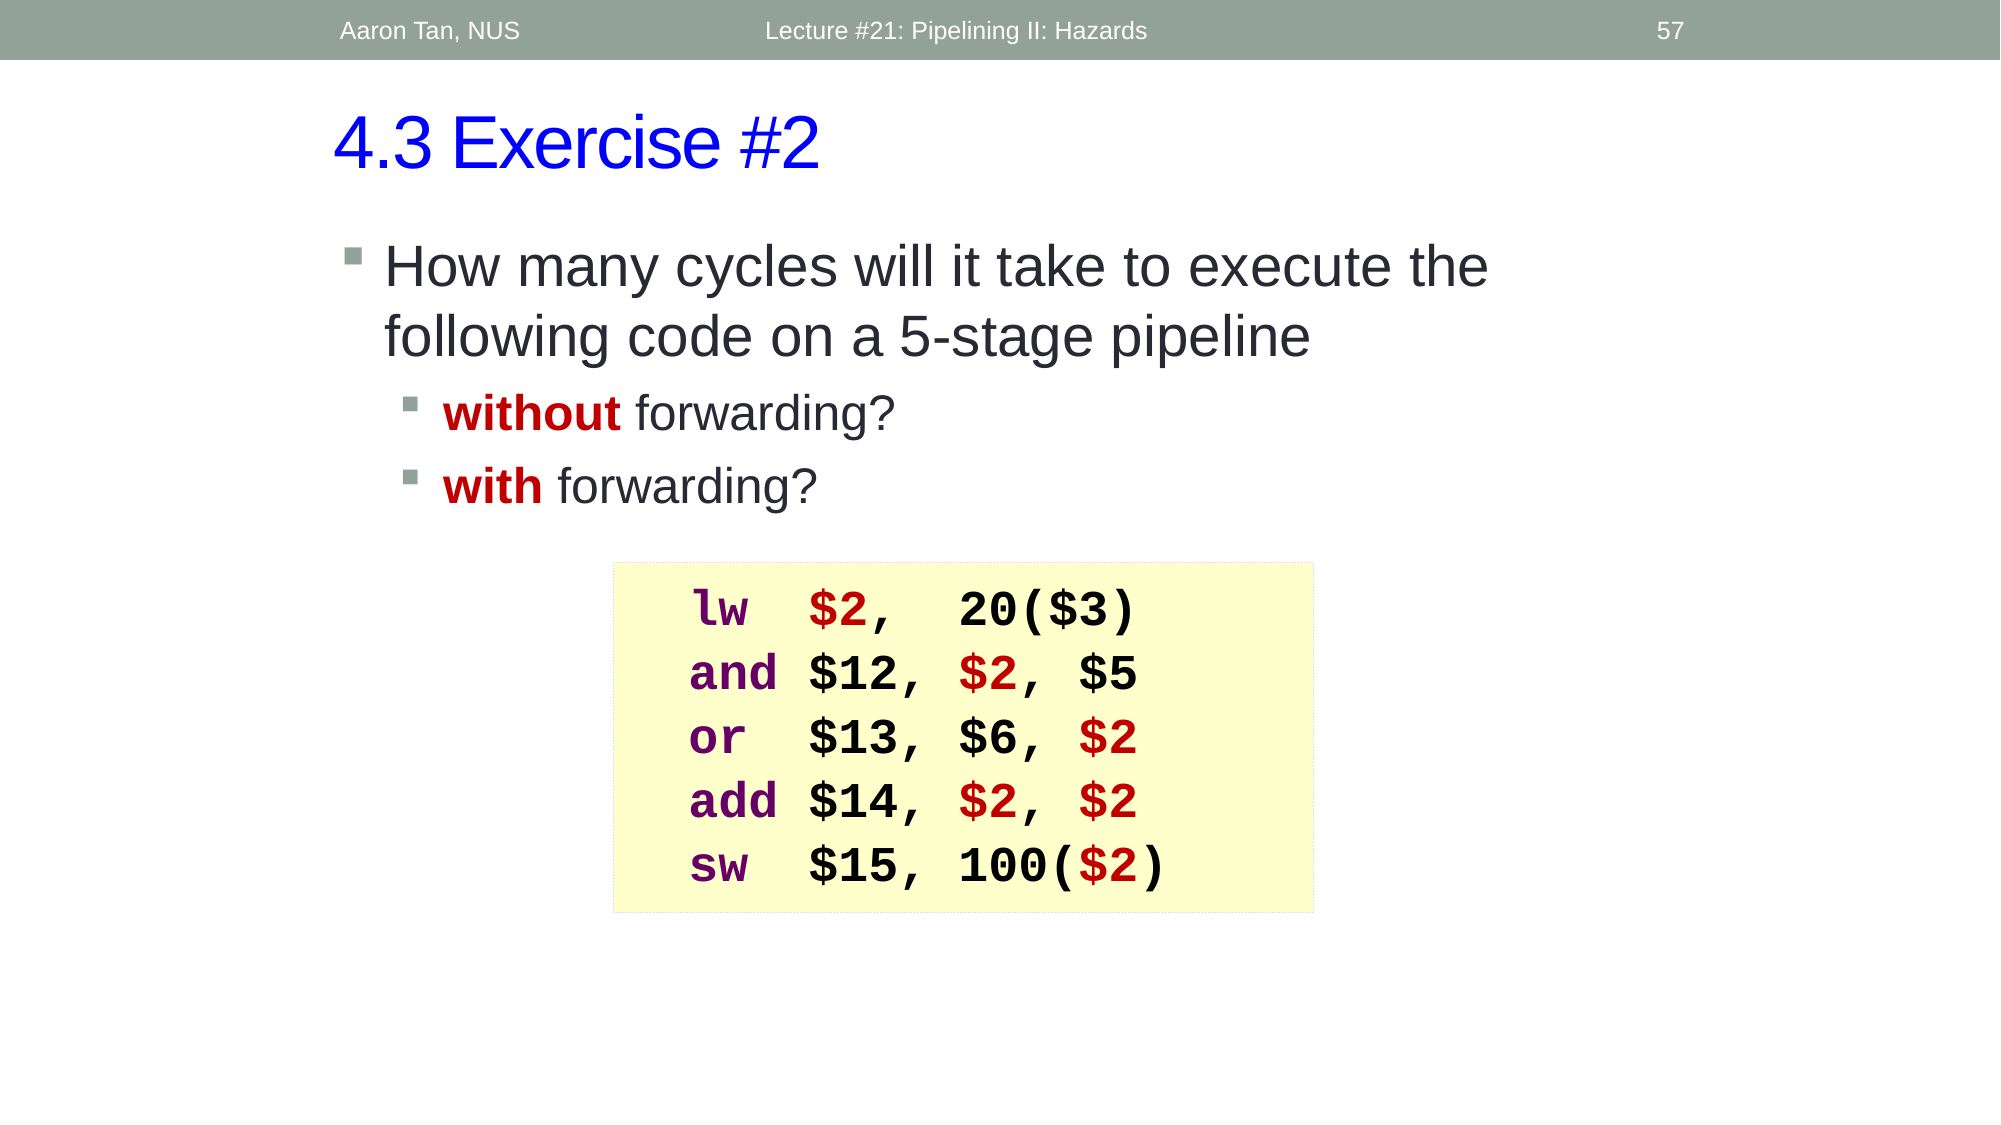

Aaron Tan, NUS
Lecture #21: Pipelining II: Hazards
57
# 4.3 Exercise #2
How many cycles will it take to execute the following code on a 5-stage pipeline
without forwarding?
with forwarding?
  lw  $2,  20($3)
  and $12, $2, $5
  or  $13, $6, $2
  add $14, $2, $2
  sw  $15, 100($2)